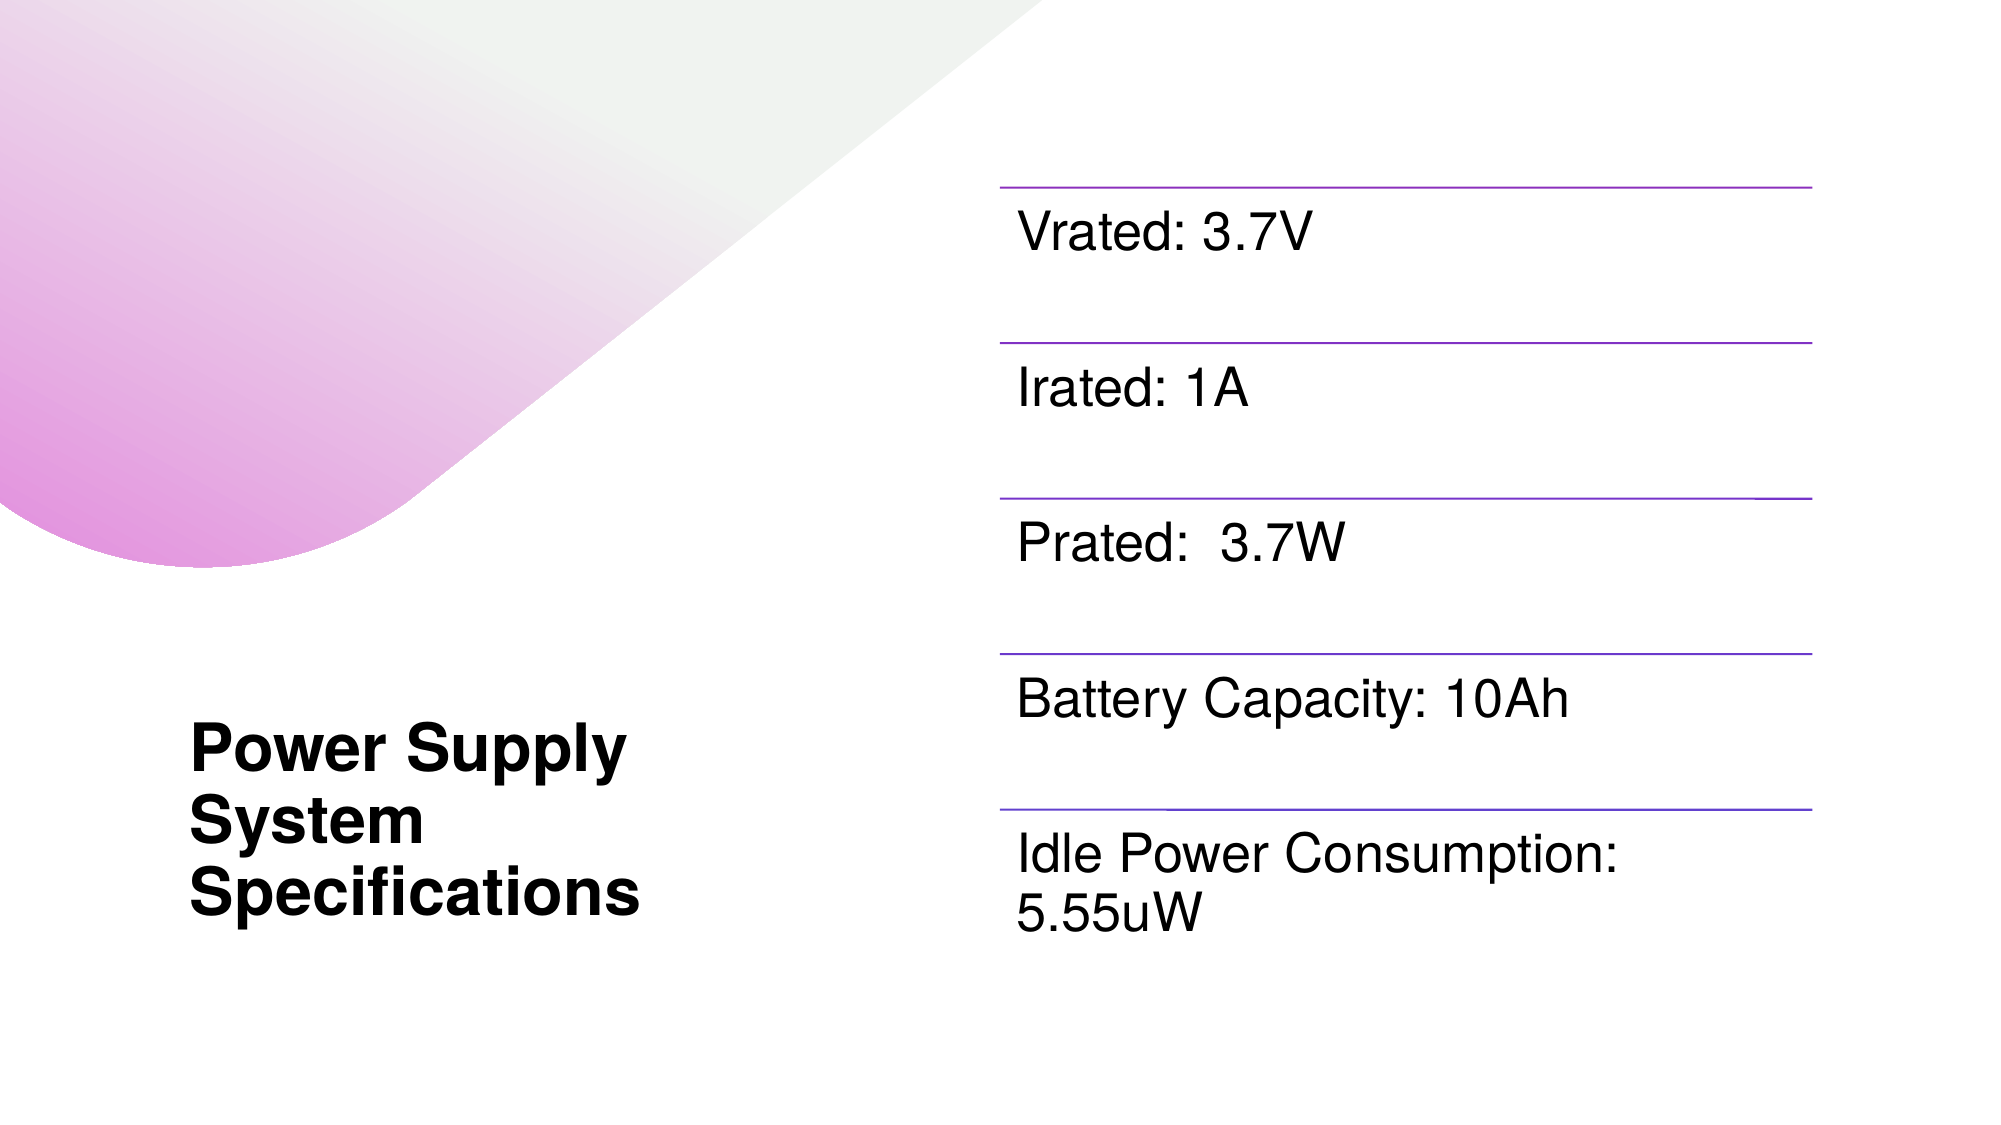

Vrated: 3.7V
Irated: 1A
Prated:  3.7W
Battery Capacity: 10Ah
Idle Power Consumption: 5.55uW
# Power Supply System Specifications